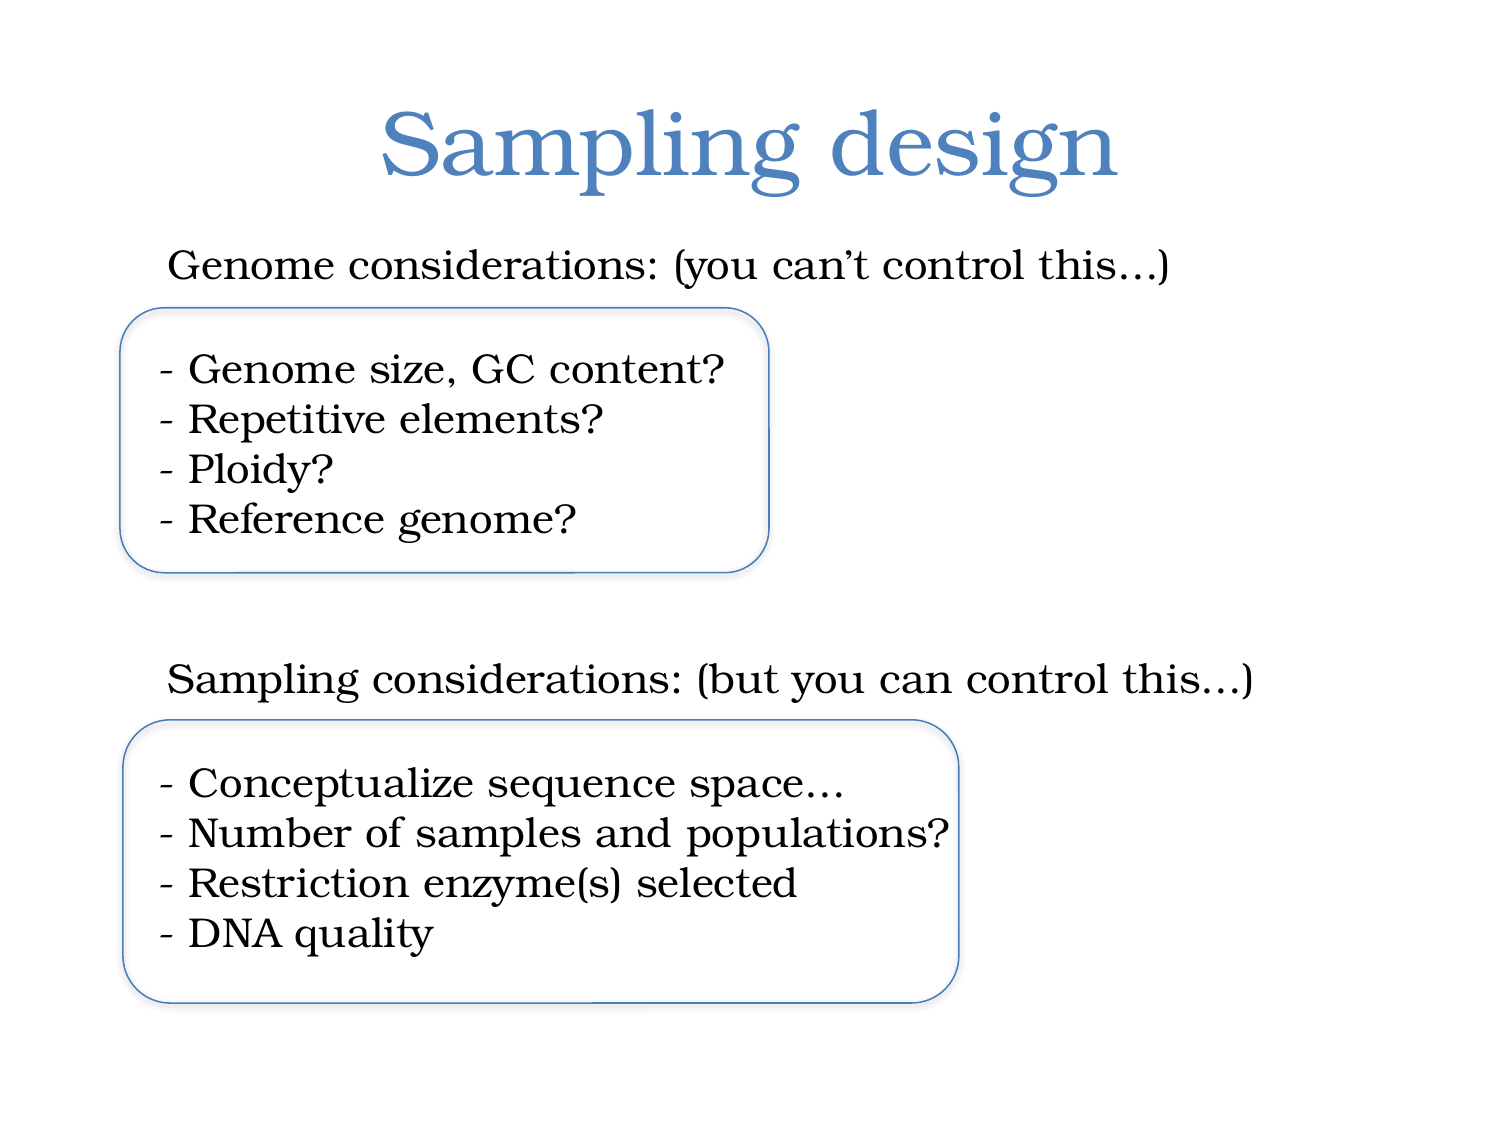

Sampling design
Genome considerations: (you can’t control this…)

- Genome size, GC content?
- Repetitive elements?
- Ploidy?
- Reference genome?

Sampling considerations: (but you can control this…)

# - Conceptualize sequence space… - Number of samples and populations? - Restriction enzyme(s) selected - DNA quality